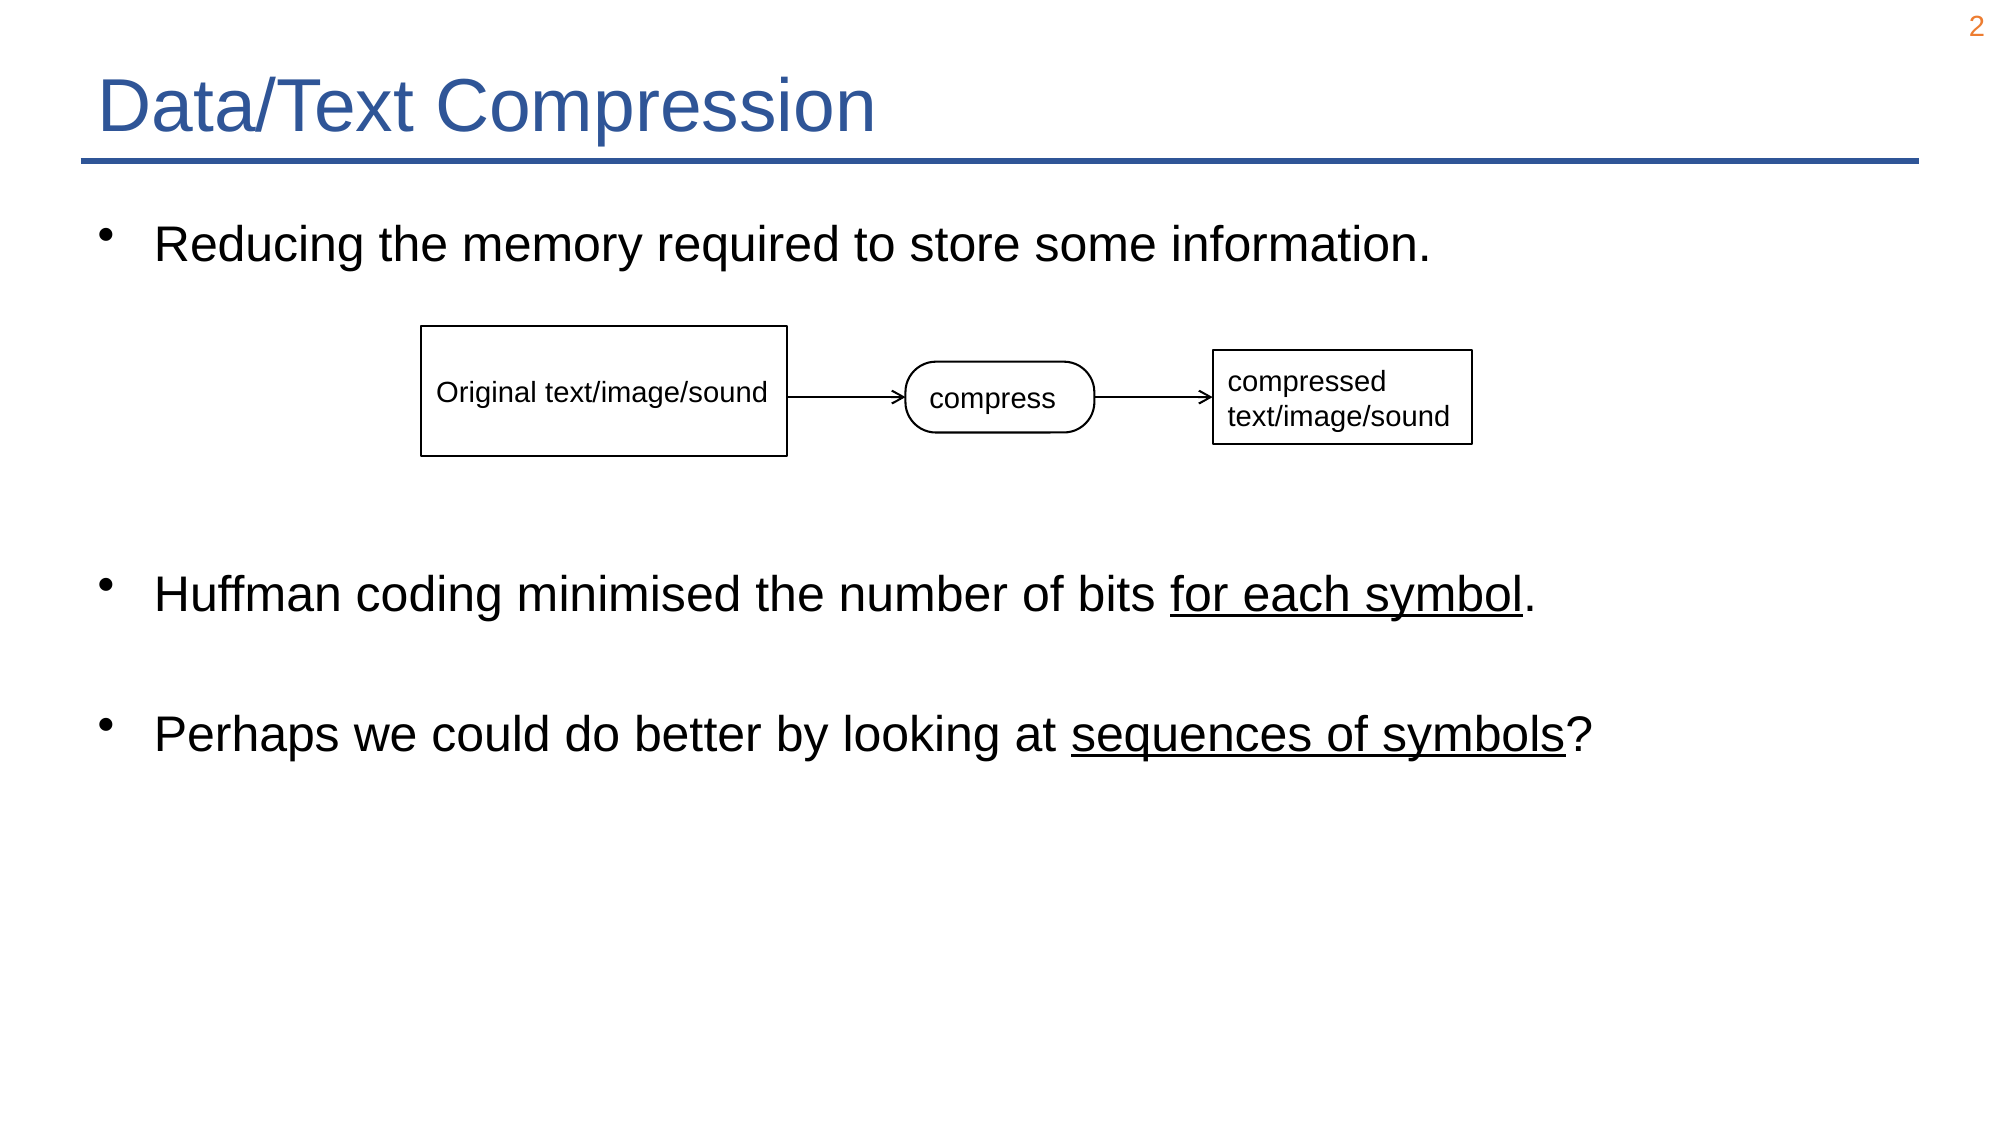

2
# Data/Text Compression
Reducing the memory required to store some information.

Huffman coding minimised the number of bits for each symbol.

Perhaps we could do better by looking at sequences of symbols?

Original text/image/sound
compressed
text/image/sound
compress